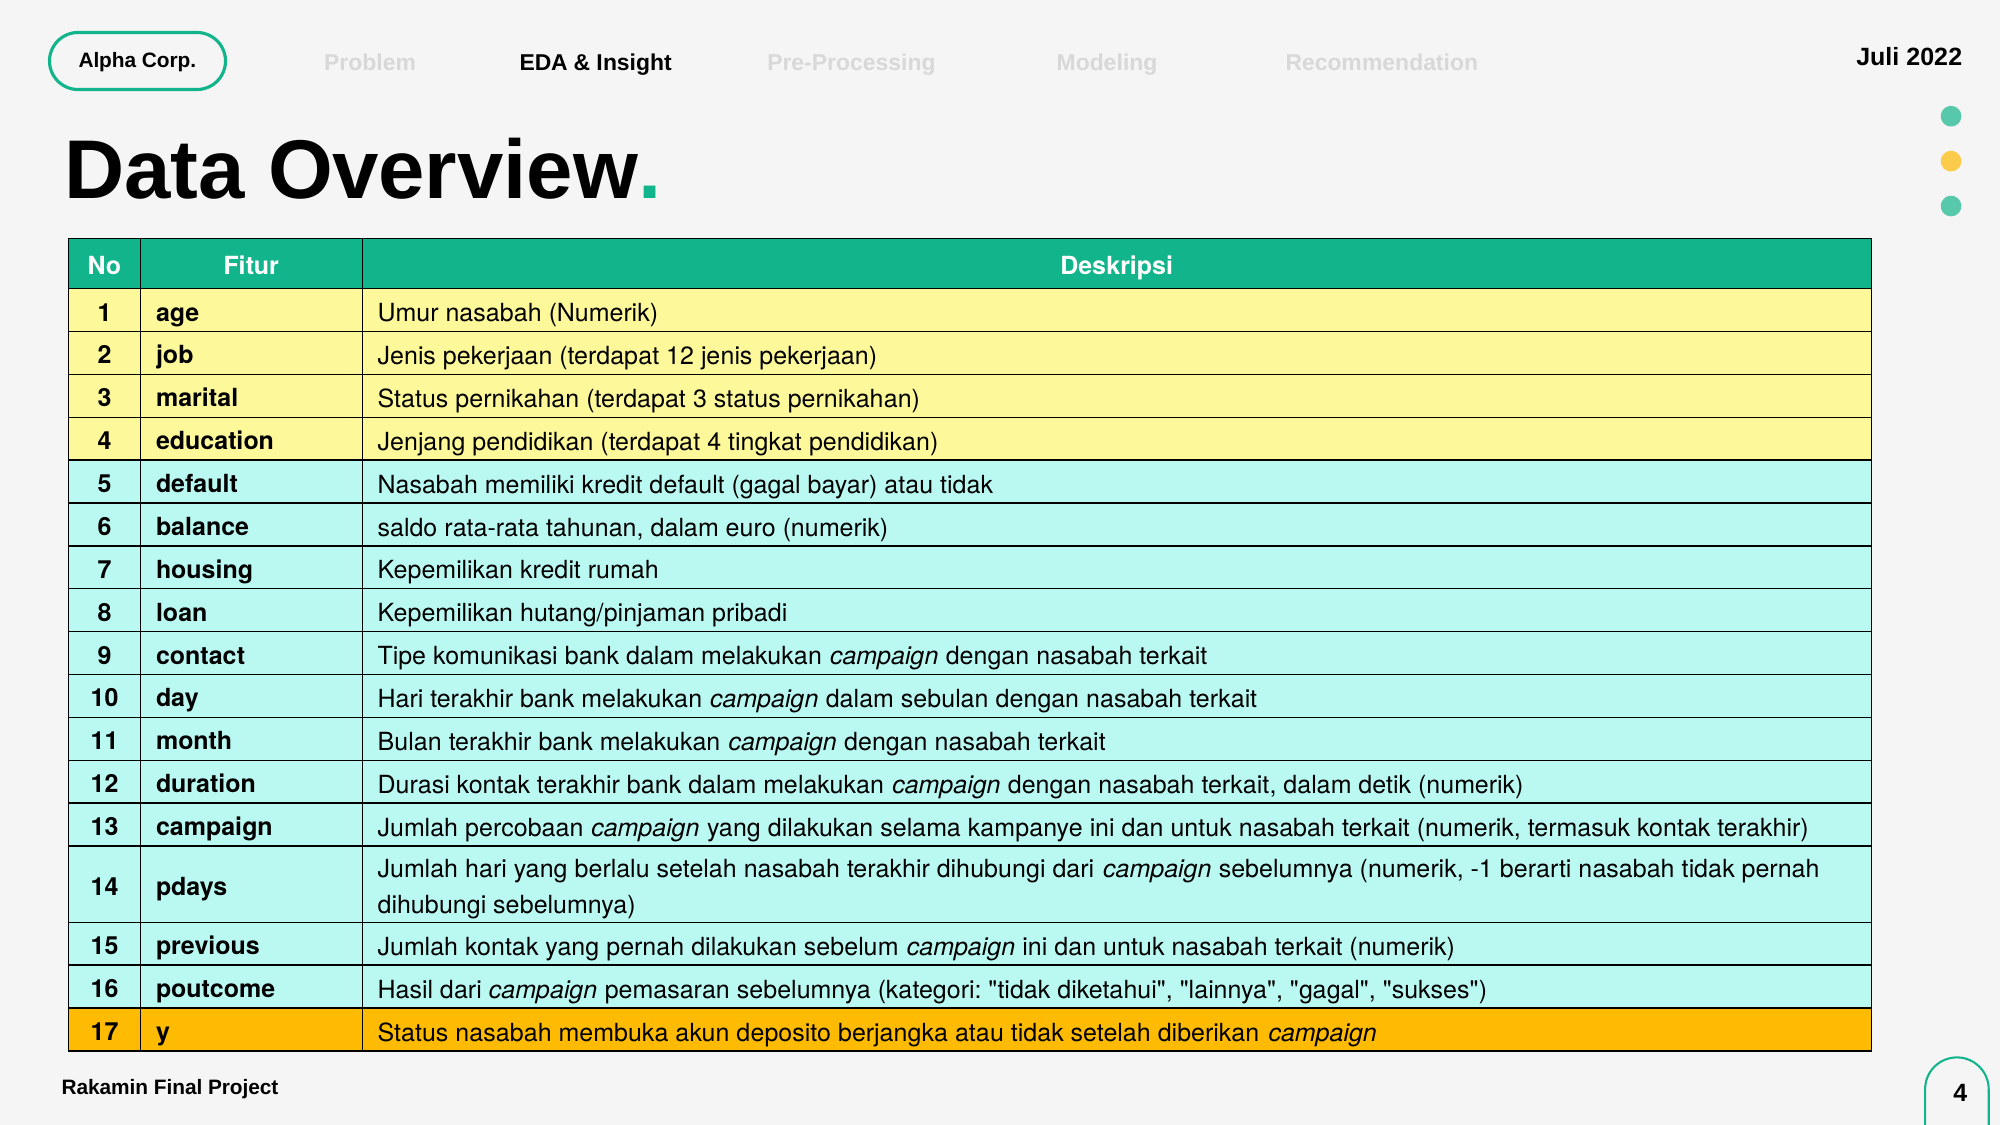

# Data Overview.
| No | Fitur | Deskripsi |
| --- | --- | --- |
| 1 | age | Umur nasabah (Numerik) |
| 2 | job | Jenis pekerjaan (terdapat 12 jenis pekerjaan) |
| 3 | marital | Status pernikahan (terdapat 3 status pernikahan) |
| 4 | education | Jenjang pendidikan (terdapat 4 tingkat pendidikan) |
| 5 | default | Nasabah memiliki kredit default (gagal bayar) atau tidak |
| 6 | balance | saldo rata-rata tahunan, dalam euro (numerik) |
| 7 | housing | Kepemilikan kredit rumah |
| 8 | loan | Kepemilikan hutang/pinjaman pribadi |
| 9 | contact | Tipe komunikasi bank dalam melakukan campaign dengan nasabah terkait |
| 10 | day | Hari terakhir bank melakukan campaign dalam sebulan dengan nasabah terkait |
| 11 | month | Bulan terakhir bank melakukan campaign dengan nasabah terkait |
| 12 | duration | Durasi kontak terakhir bank dalam melakukan campaign dengan nasabah terkait, dalam detik (numerik) |
| 13 | campaign | Jumlah percobaan campaign yang dilakukan selama kampanye ini dan untuk nasabah terkait (numerik, termasuk kontak terakhir) |
| 14 | pdays | Jumlah hari yang berlalu setelah nasabah terakhir dihubungi dari campaign sebelumnya (numerik, -1 berarti nasabah tidak pernah dihubungi sebelumnya) |
| 15 | previous | Jumlah kontak yang pernah dilakukan sebelum campaign ini dan untuk nasabah terkait (numerik) |
| 16 | poutcome | Hasil dari campaign pemasaran sebelumnya (kategori: "tidak diketahui", "lainnya", "gagal", "sukses") |
| 17 | y | Status nasabah membuka akun deposito berjangka atau tidak setelah diberikan campaign |
4